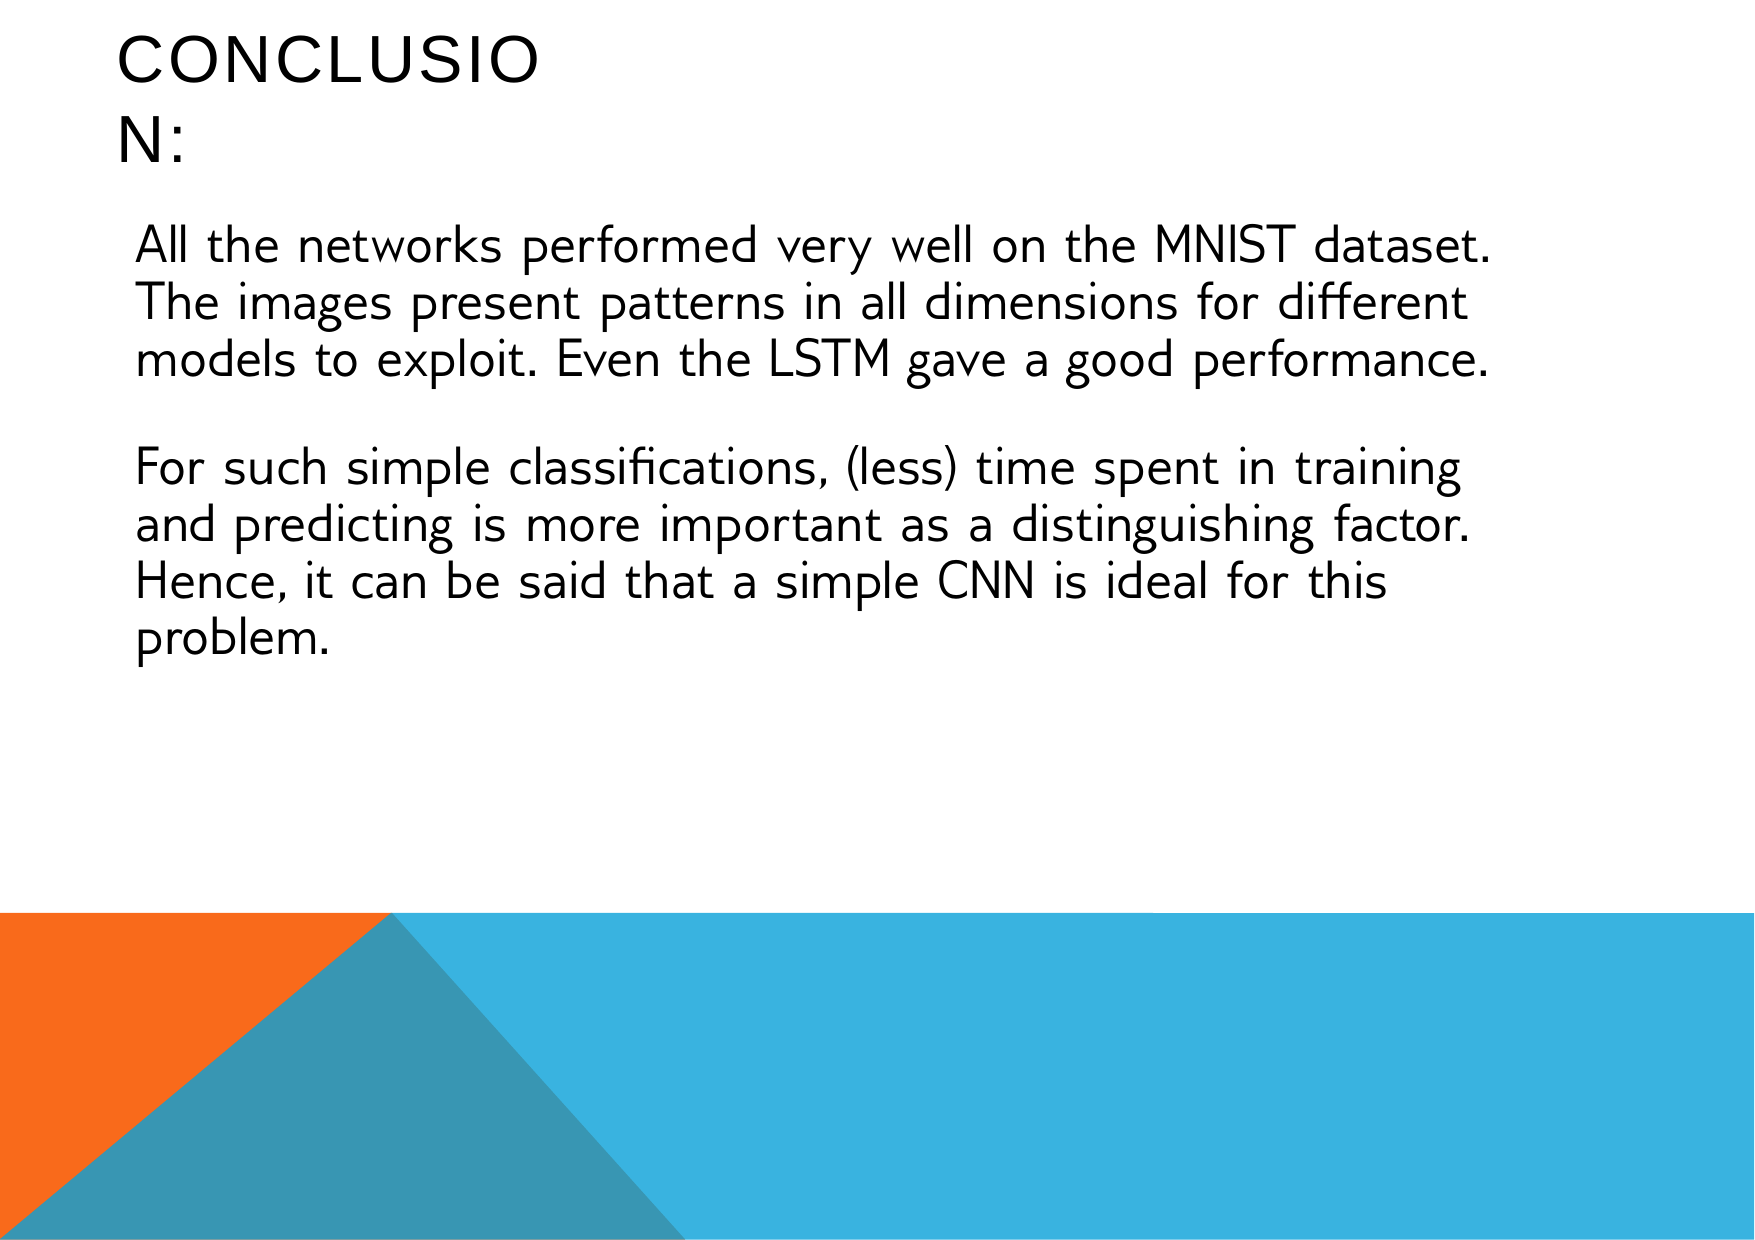

# CONCLUSION:
All the networks performed very well on the MNIST dataset. The images present patterns in all dimensions for different models to exploit. Even the LSTM gave a good performance.
For such simple classiﬁcations, (less) time spent in training and predicting is more important as a distinguishing factor. Hence, it can be said that a simple CNN is ideal for this problem.